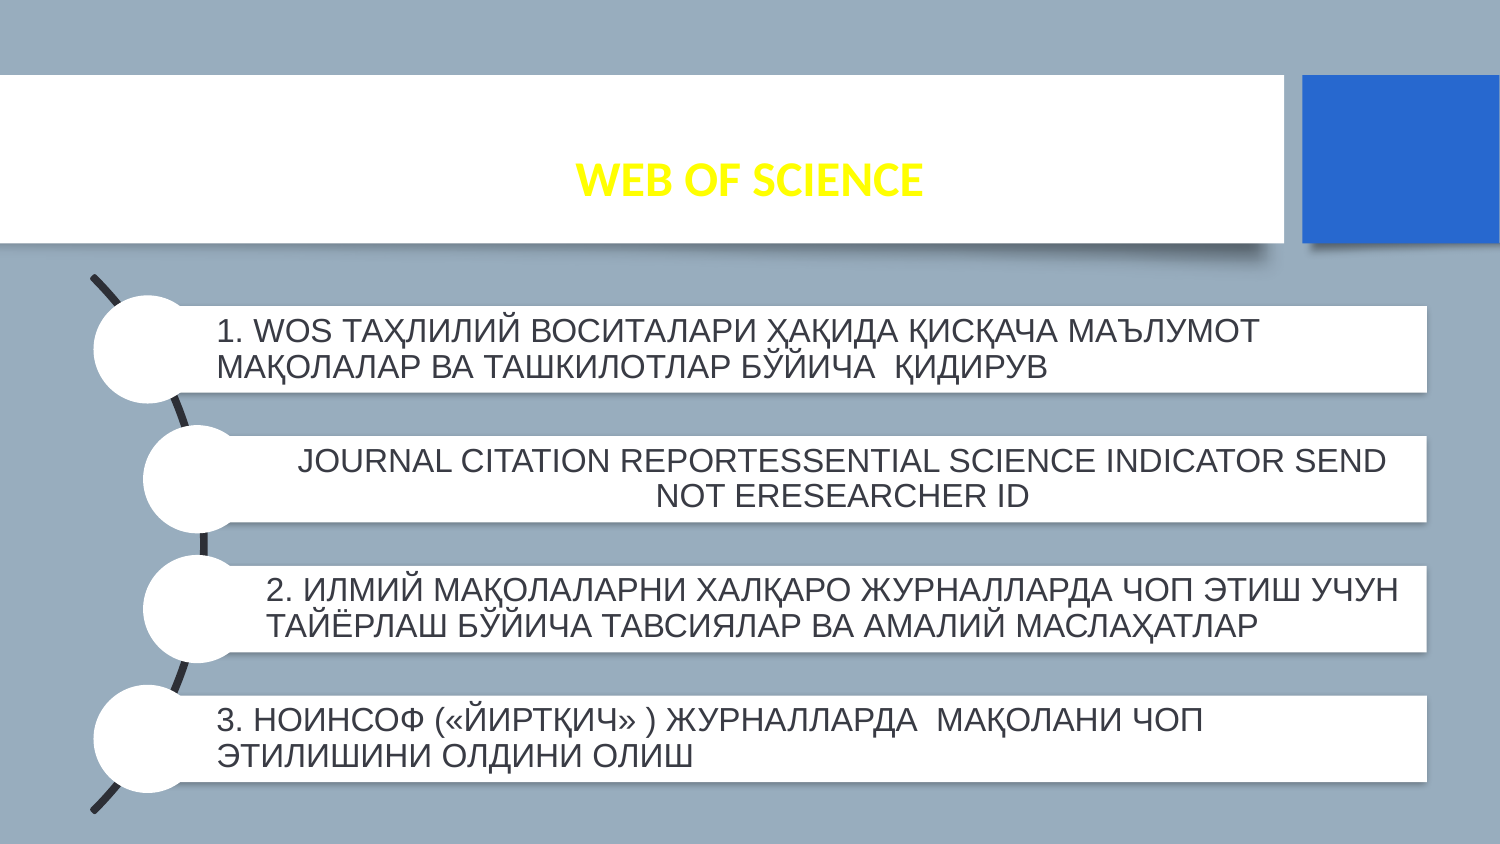

# WEB OF SCIENCE
1. WOS ТАҲЛИЛИЙ ВОСИТАЛАРИ ҲАҚИДА ҚИСҚАЧА МАЪЛУМОТ МАҚОЛАЛАР ВА ТАШКИЛОТЛАР БЎЙИЧА  ҚИДИРУВ
JOURNAL CITATION REPORTESSENTIAL SCIENCE INDICATOR SEND NOT ERESEARCHER ID
2. ИЛМИЙ МАҚОЛАЛАРНИ ХАЛҚАРО ЖУРНАЛЛАРДА ЧОП ЭТИШ УЧУН ТАЙЁРЛАШ БЎЙИЧА ТАВСИЯЛАР ВА АМАЛИЙ МАСЛАҲАТЛАР
3. НОИНСОФ («ЙИРТҚИЧ» ) ЖУРНАЛЛАРДА  МАҚОЛАНИ ЧОП ЭТИЛИШИНИ ОЛДИНИ ОЛИШ